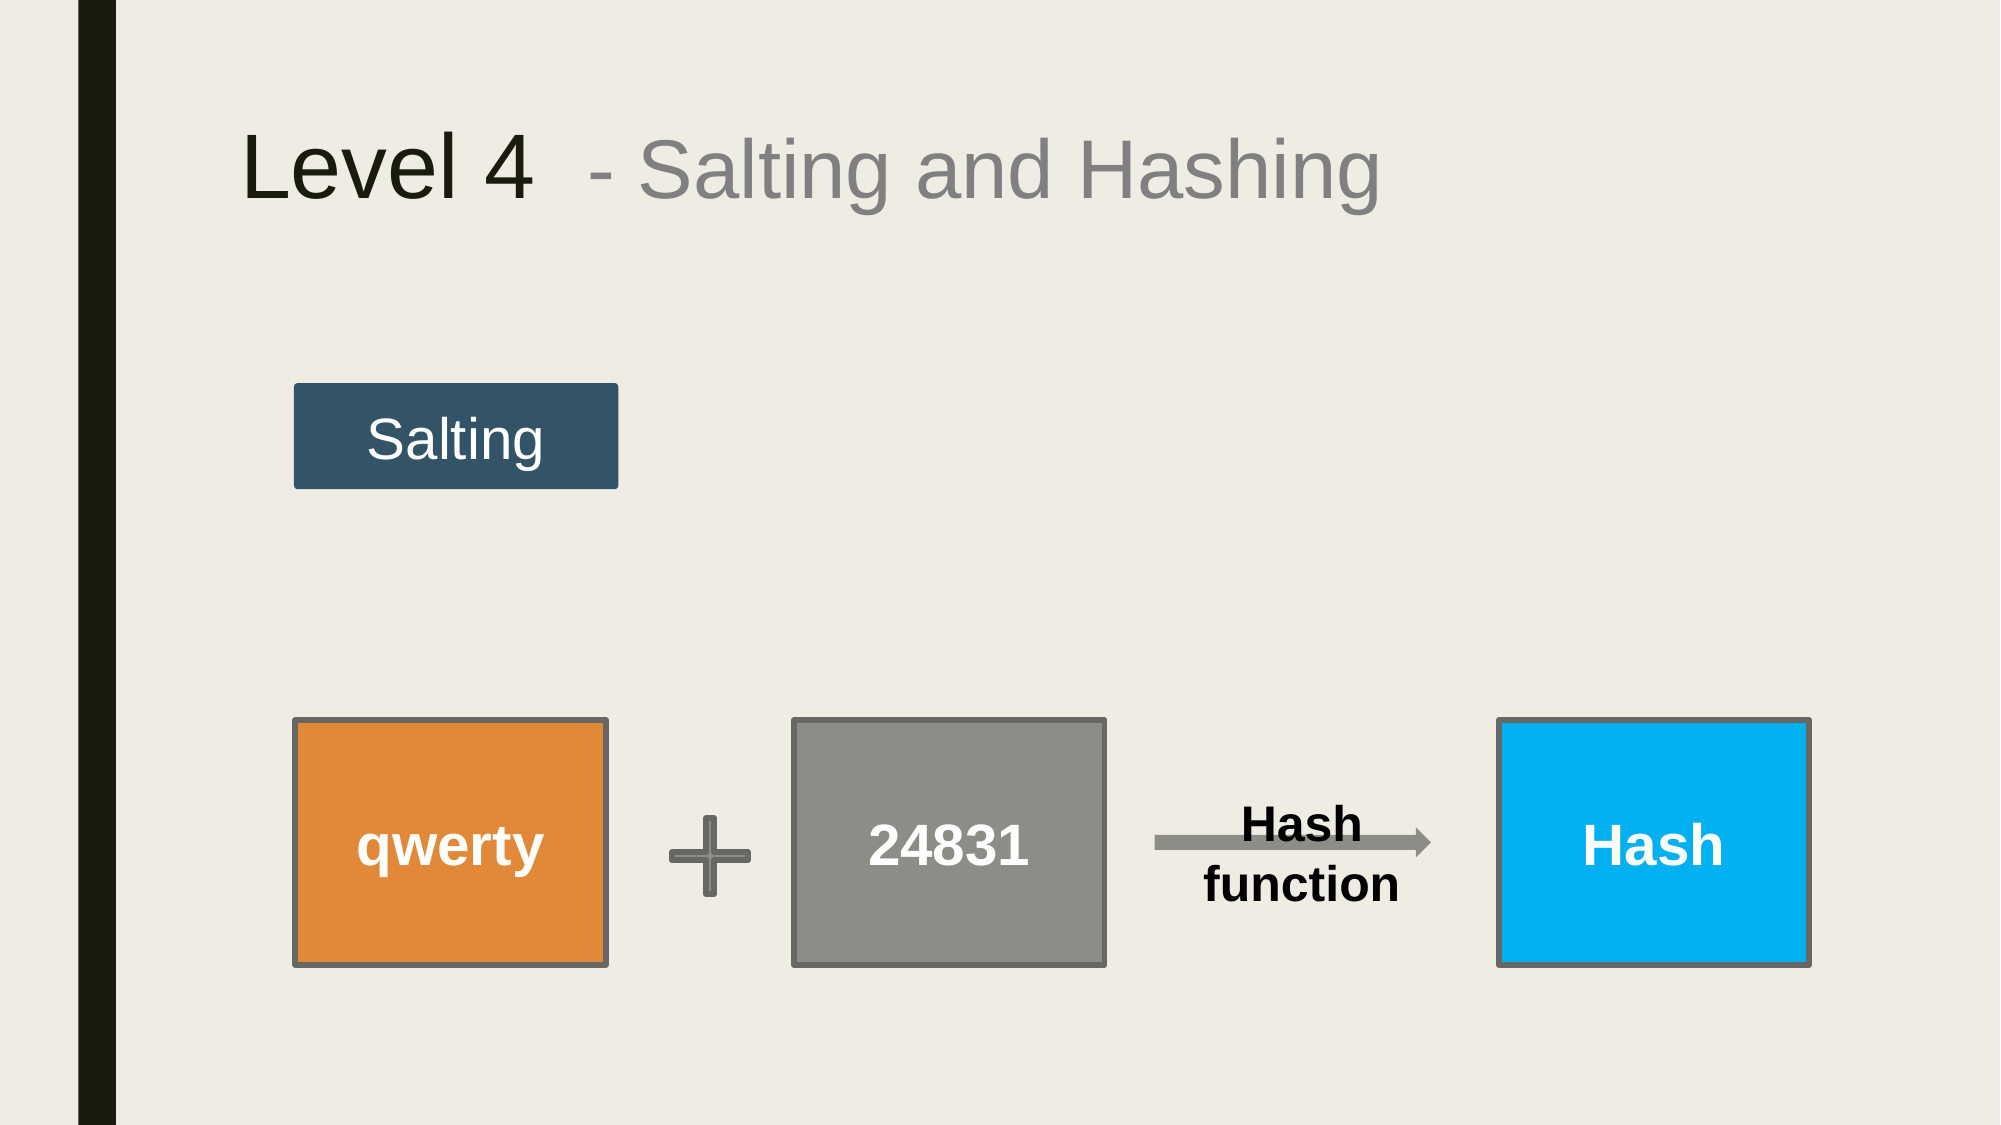

# Level 4  - Salting and Hashing
Salting
Hash
function
qwerty
24831
Hash